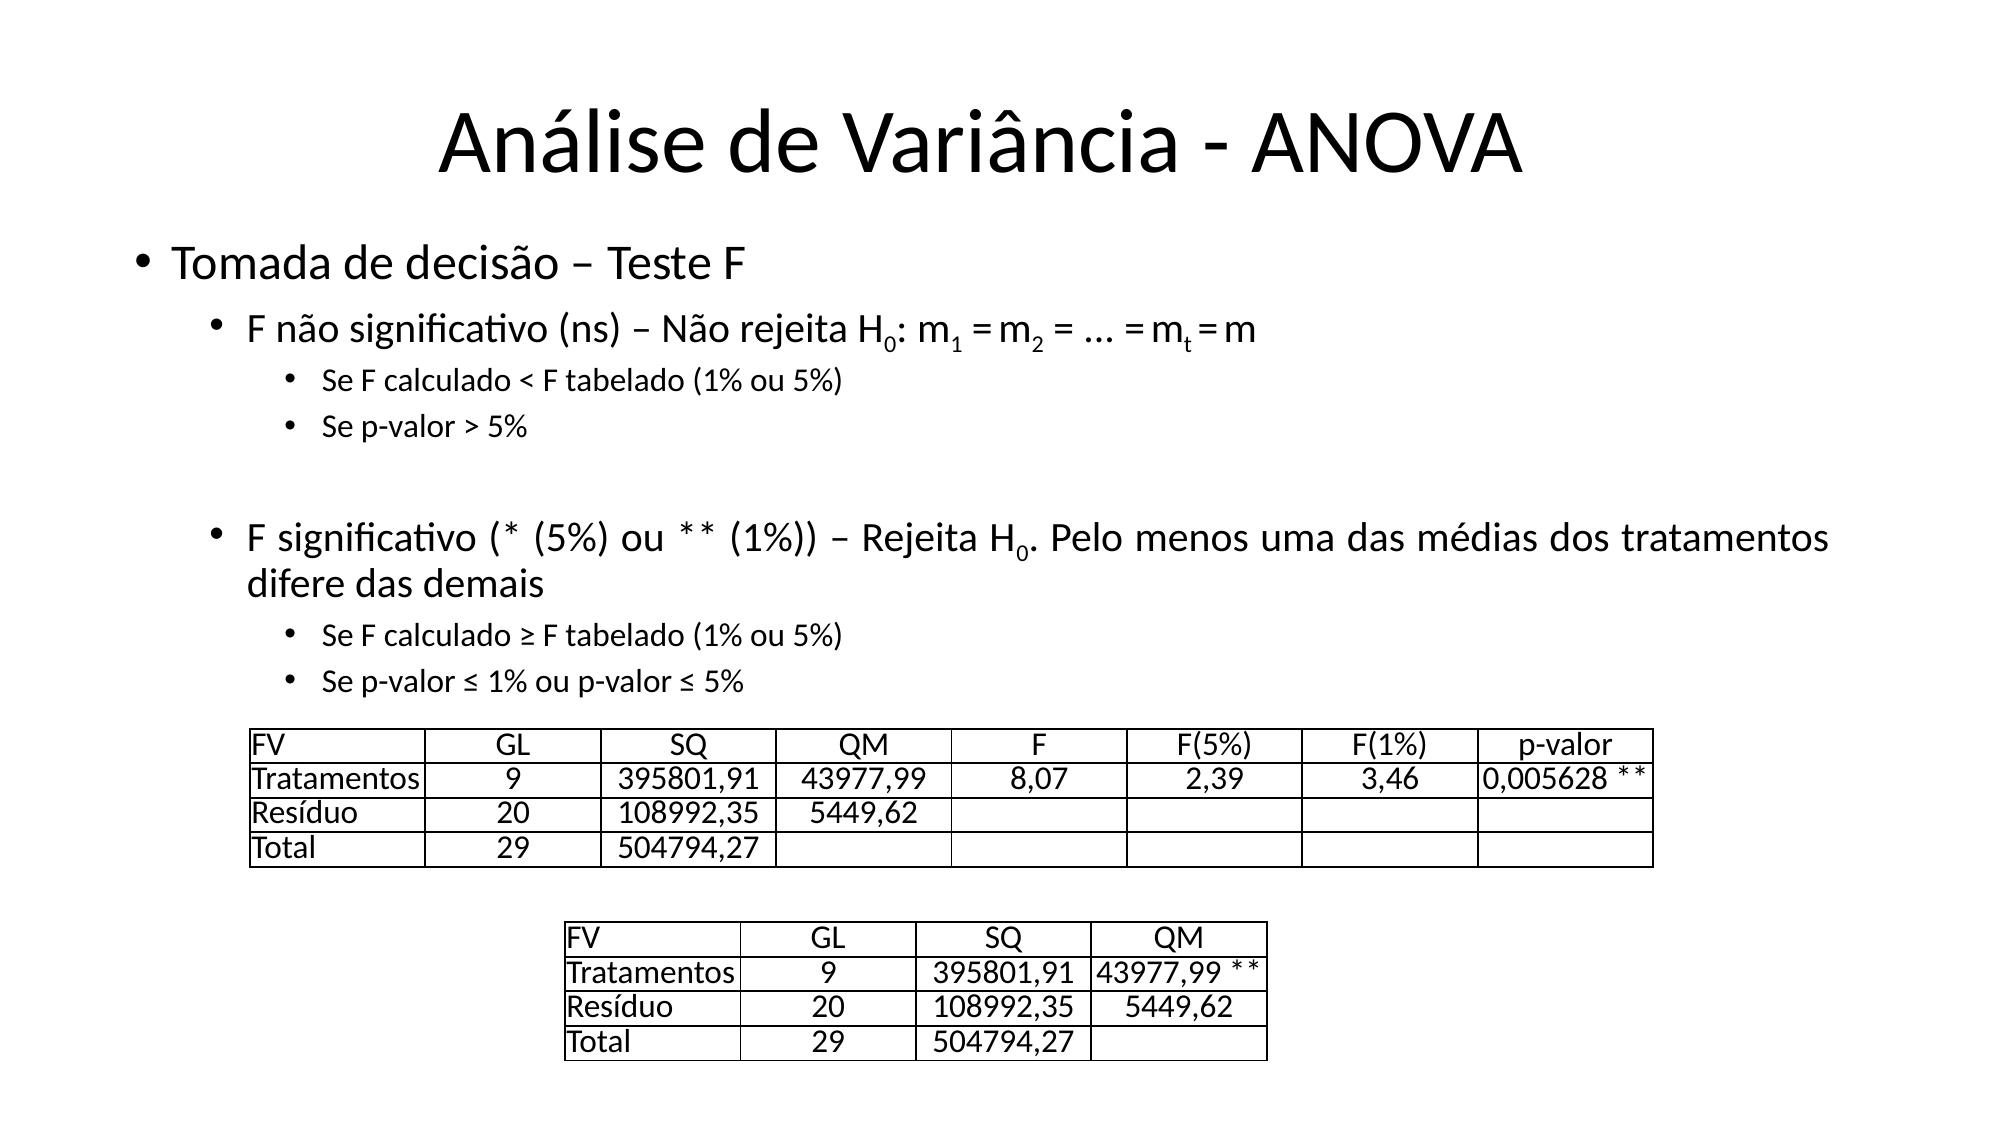

Análise de Variância - ANOVA
Tomada de decisão – Teste F
F não significativo (ns) – Não rejeita H0: m1 = m2 = ... = mt = m
Se F calculado < F tabelado (1% ou 5%)
Se p-valor > 5%

F significativo (* (5%) ou ** (1%)) – Rejeita H0. Pelo menos uma das médias dos tratamentos difere das demais
Se F calculado ≥ F tabelado (1% ou 5%)
Se p-valor ≤ 1% ou p-valor ≤ 5%

| FV | GL | SQ | QM | F | F(5%) | F(1%) | p-valor |
| --- | --- | --- | --- | --- | --- | --- | --- |
| Tratamentos | 9 | 395801,91 | 43977,99 | 8,07 | 2,39 | 3,46 | 0,005628 \*\* |
| Resíduo | 20 | 108992,35 | 5449,62 |  |  |  |  |
| Total | 29 | 504794,27 |  |  |  |  |  |
| FV | GL | SQ | QM |
| --- | --- | --- | --- |
| Tratamentos | 9 | 395801,91 | 43977,99 \*\* |
| Resíduo | 20 | 108992,35 | 5449,62 |
| Total | 29 | 504794,27 |  |